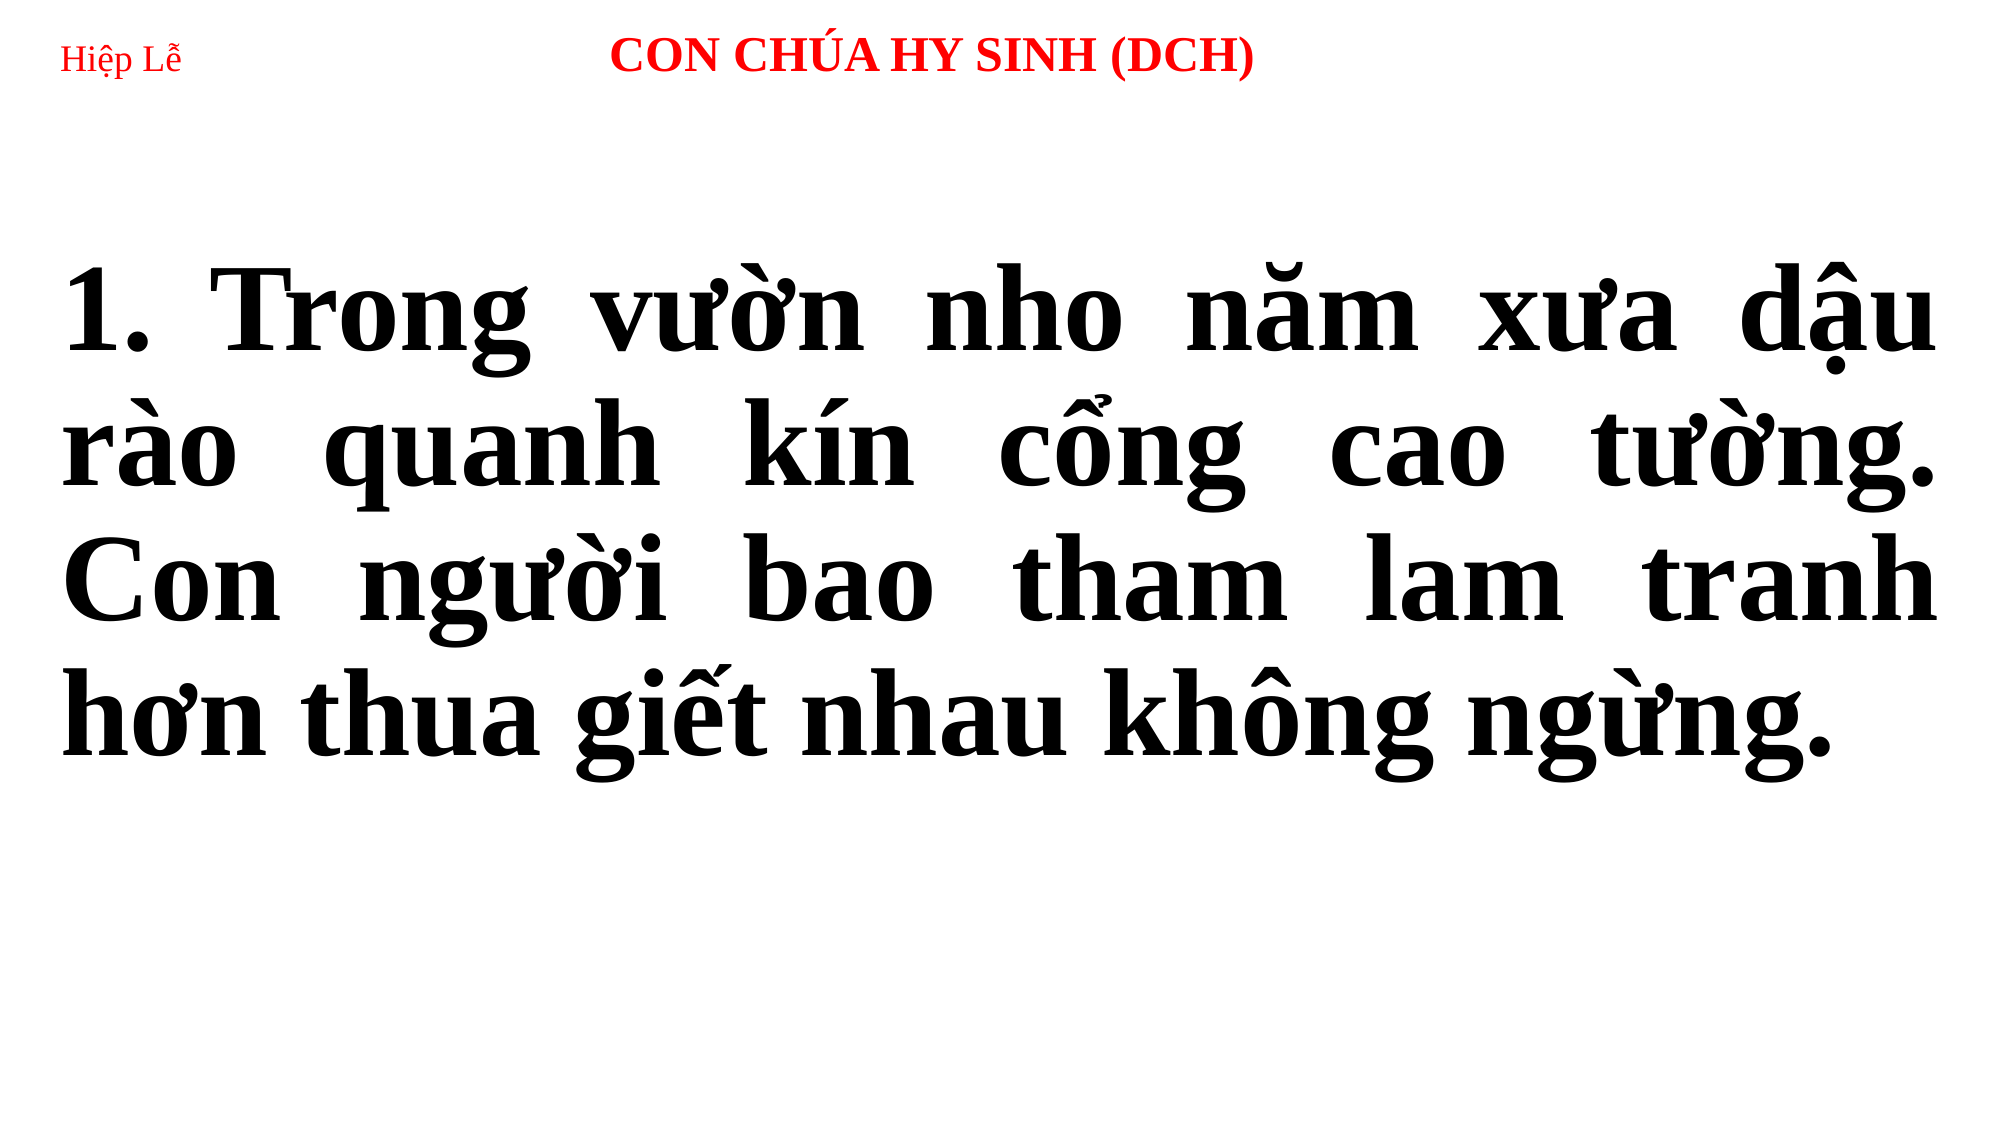

# Hiệp Lễ                                             CON CHÚA HY SINH (DCH)
1. Trong vườn nho năm xưa dậu rào quanh kín cổng cao tường. Con người bao tham lam tranh hơn thua giết nhau không ngừng.